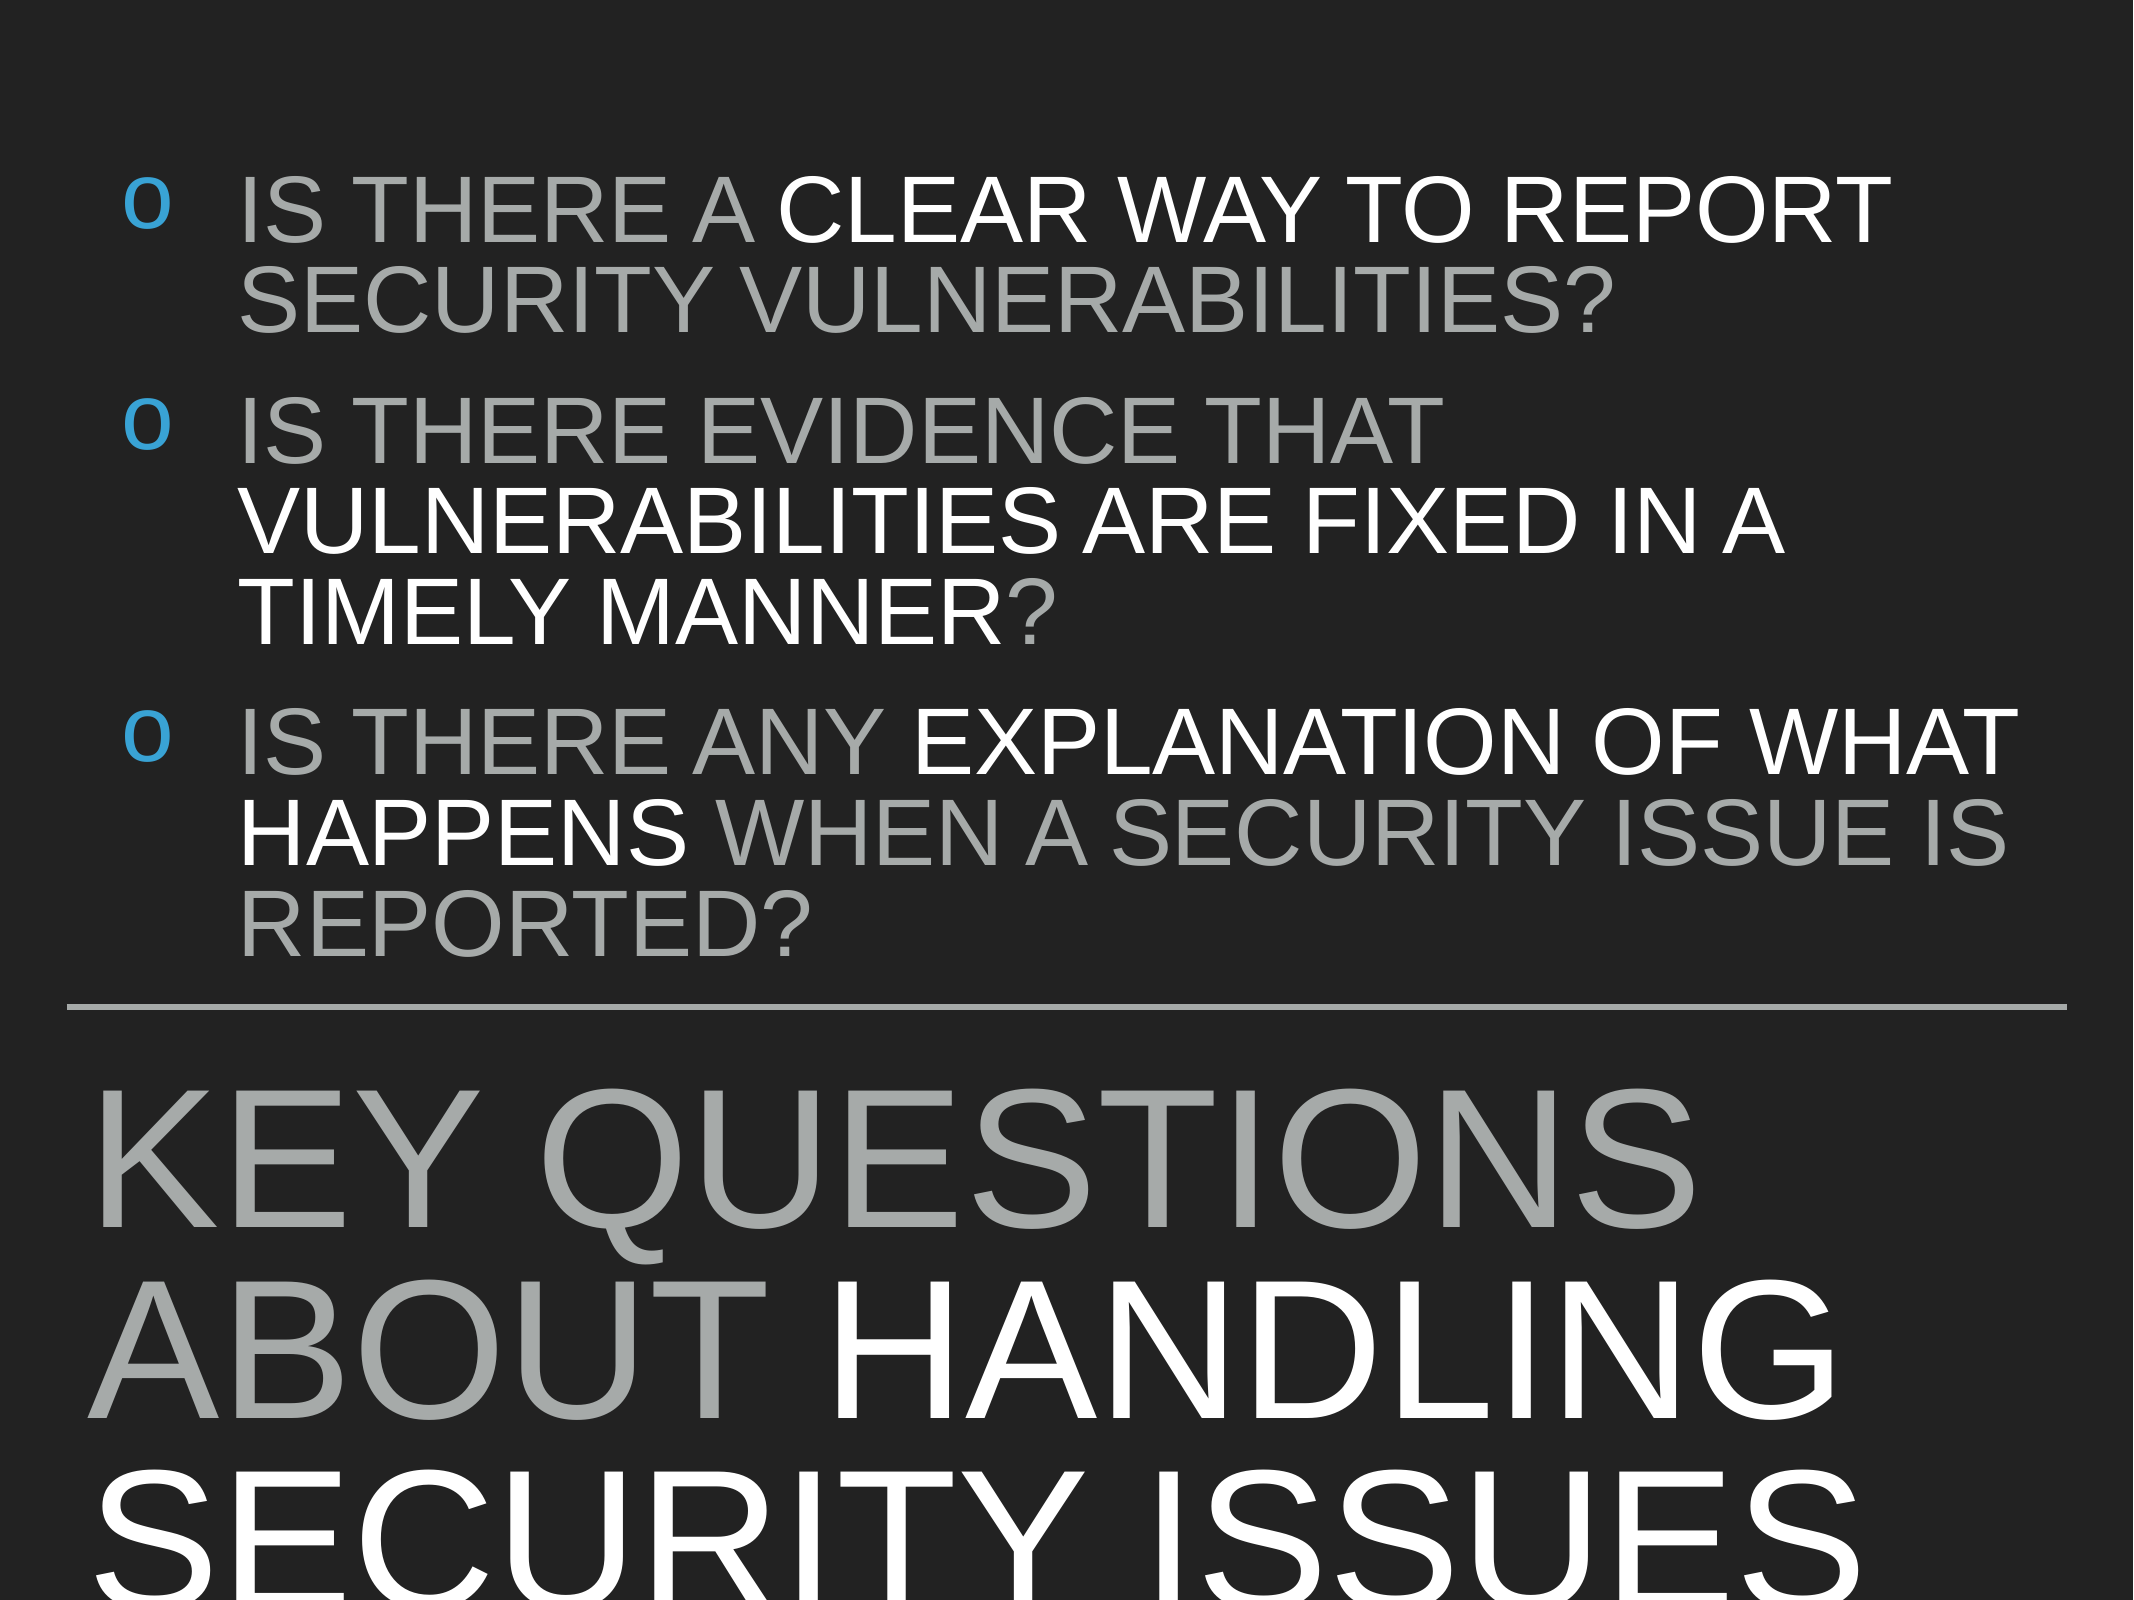

Is there a clear way to report security vulnerabilities?
Is there evidence that vulnerabilities are fixed in a timely manner?
Is there any explanation of what happens when a security issue is reported?
# Key Questions about Handling Security Issues